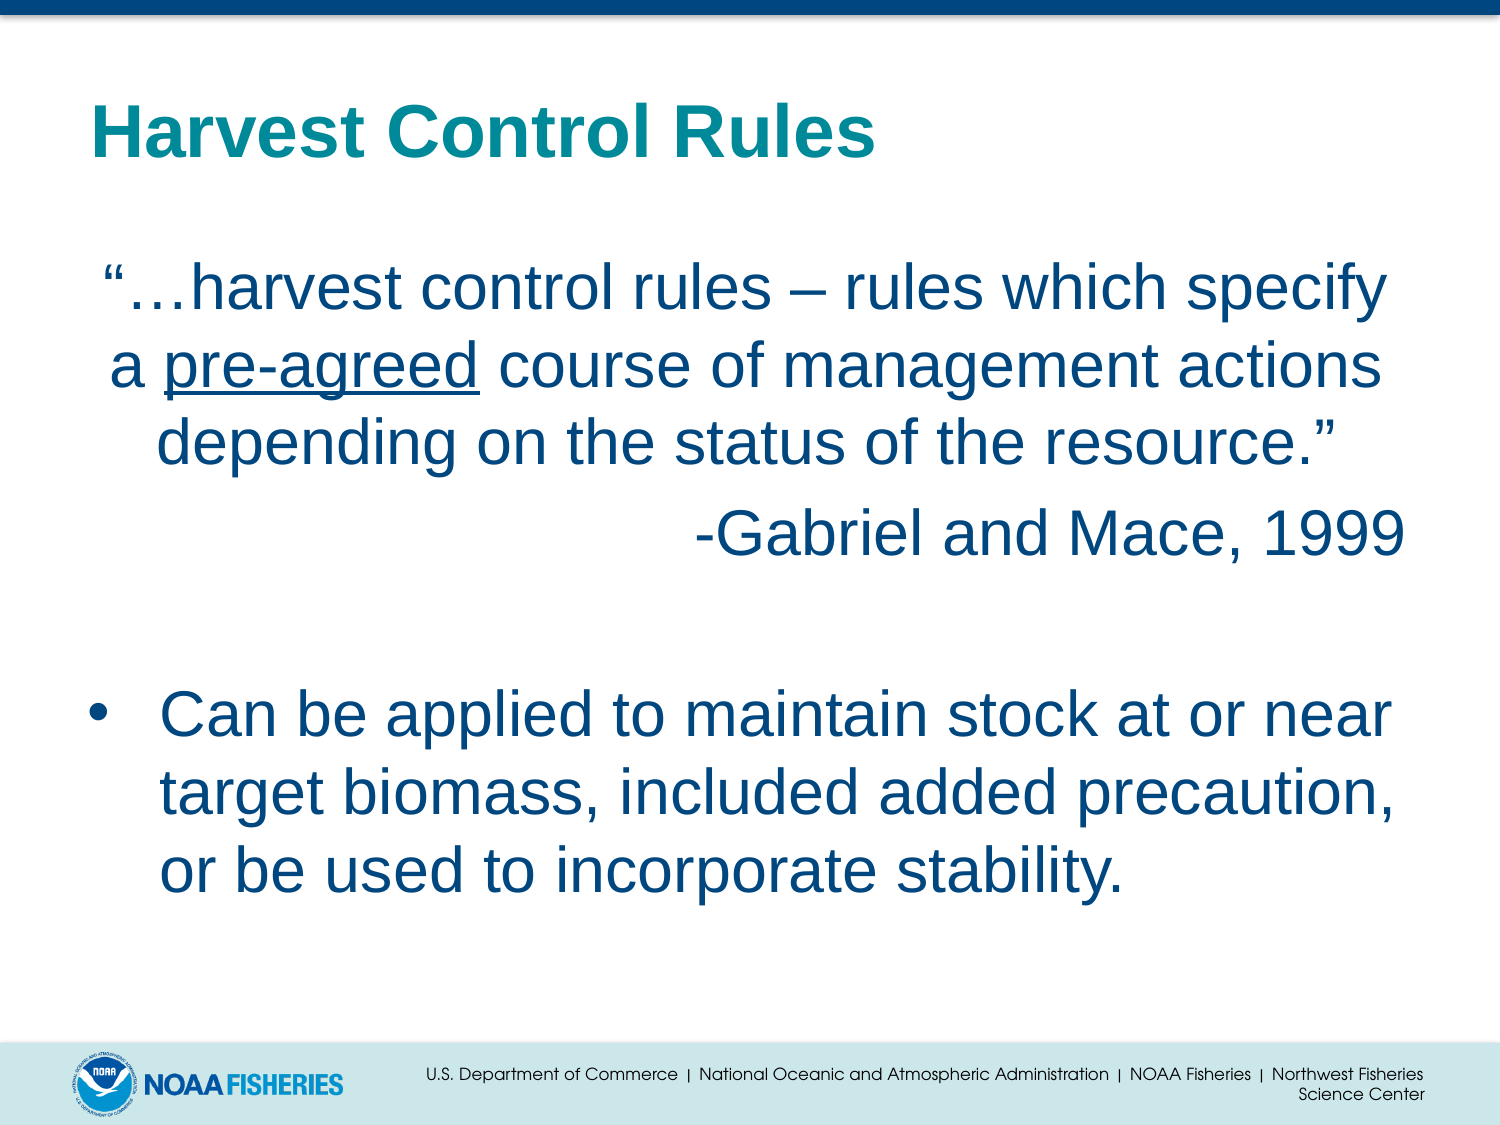

# Harvest Control Rules
“…harvest control rules – rules which specify a pre-agreed course of management actions depending on the status of the resource.”
-Gabriel and Mace, 1999

Can be applied to maintain stock at or near target biomass, included added precaution, or be used to incorporate stability.

U.S. Department of Commerce | National Oceanic and Atmospheric Administration | NOAA Fisheries | Northwest Fisheries Science Center